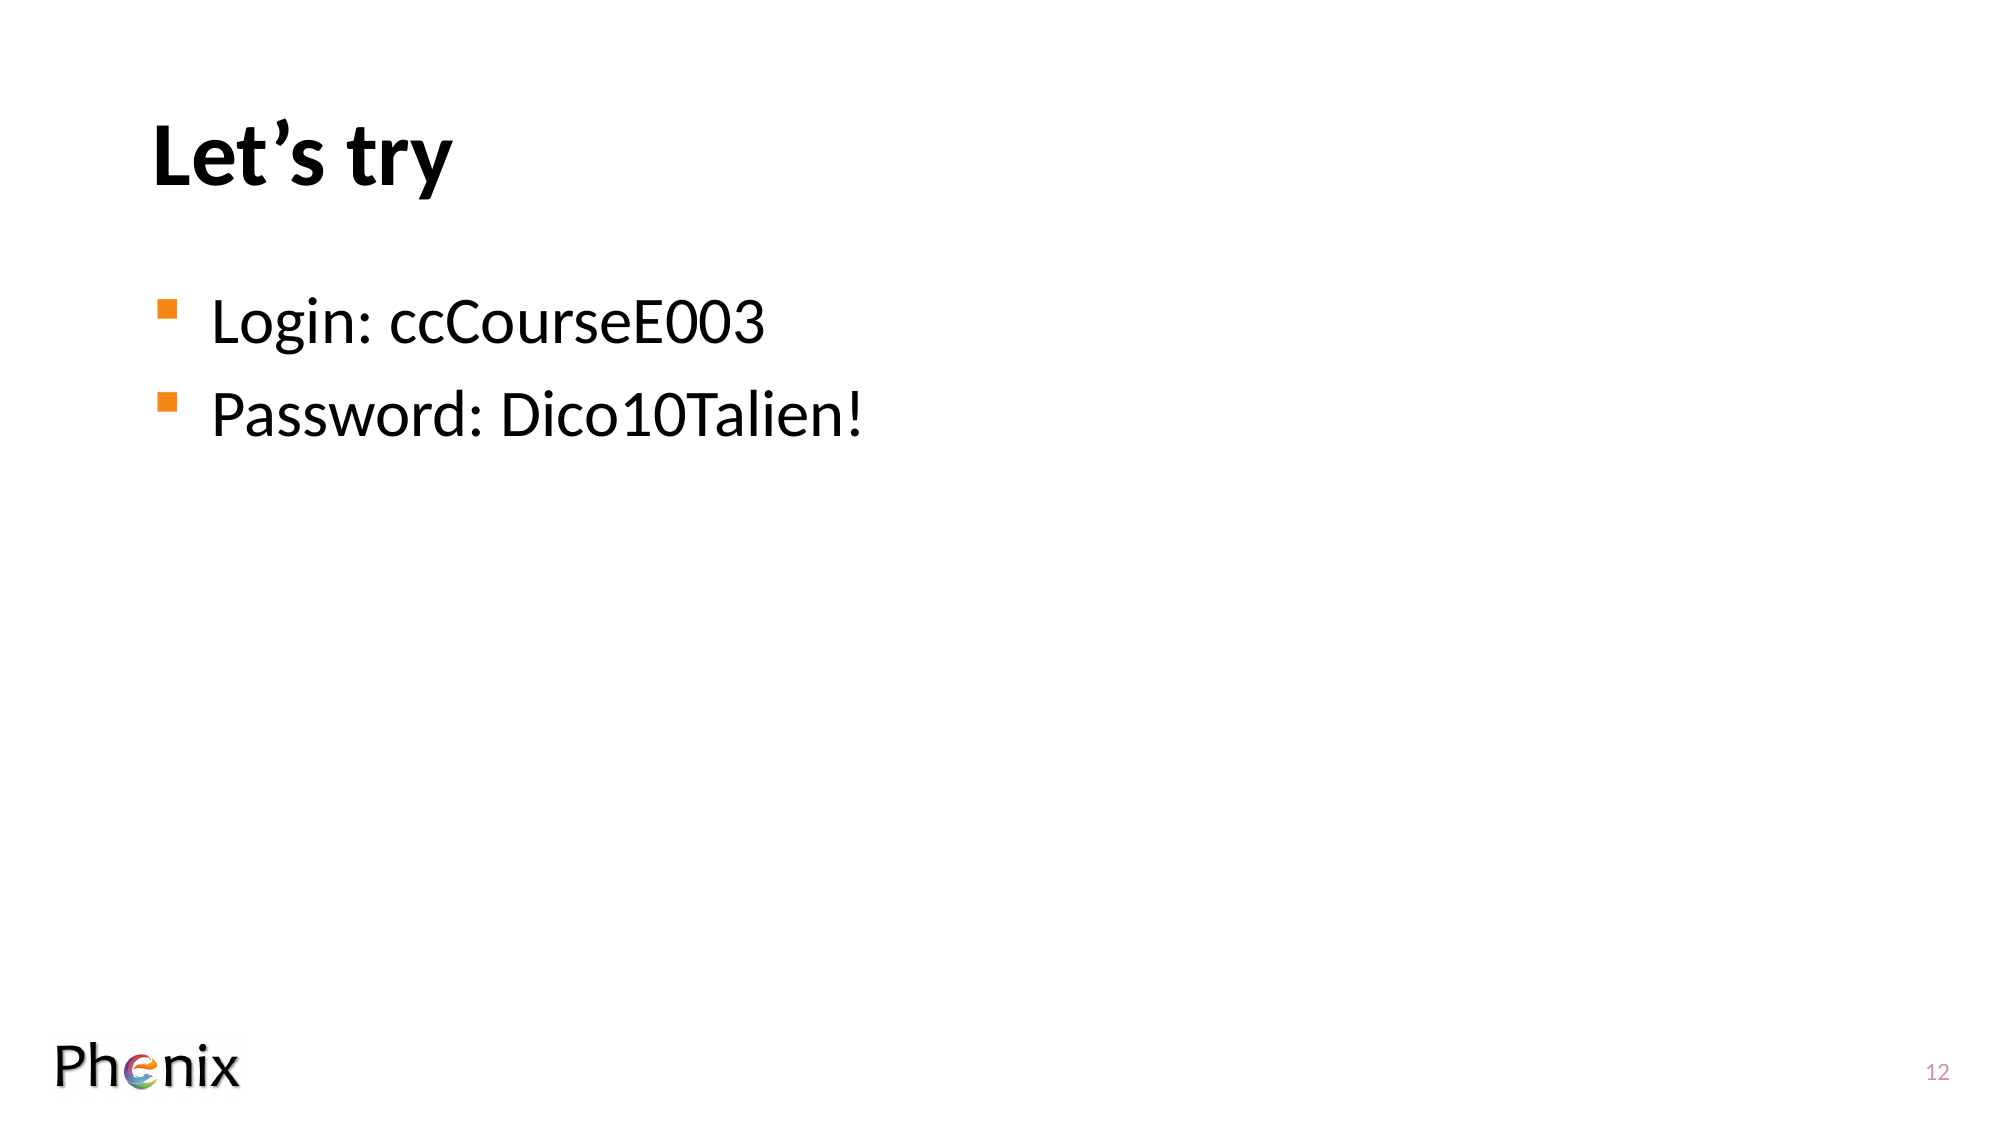

# Let’s try
Login: ccCourseE003
Password: Dico10Talien!
12